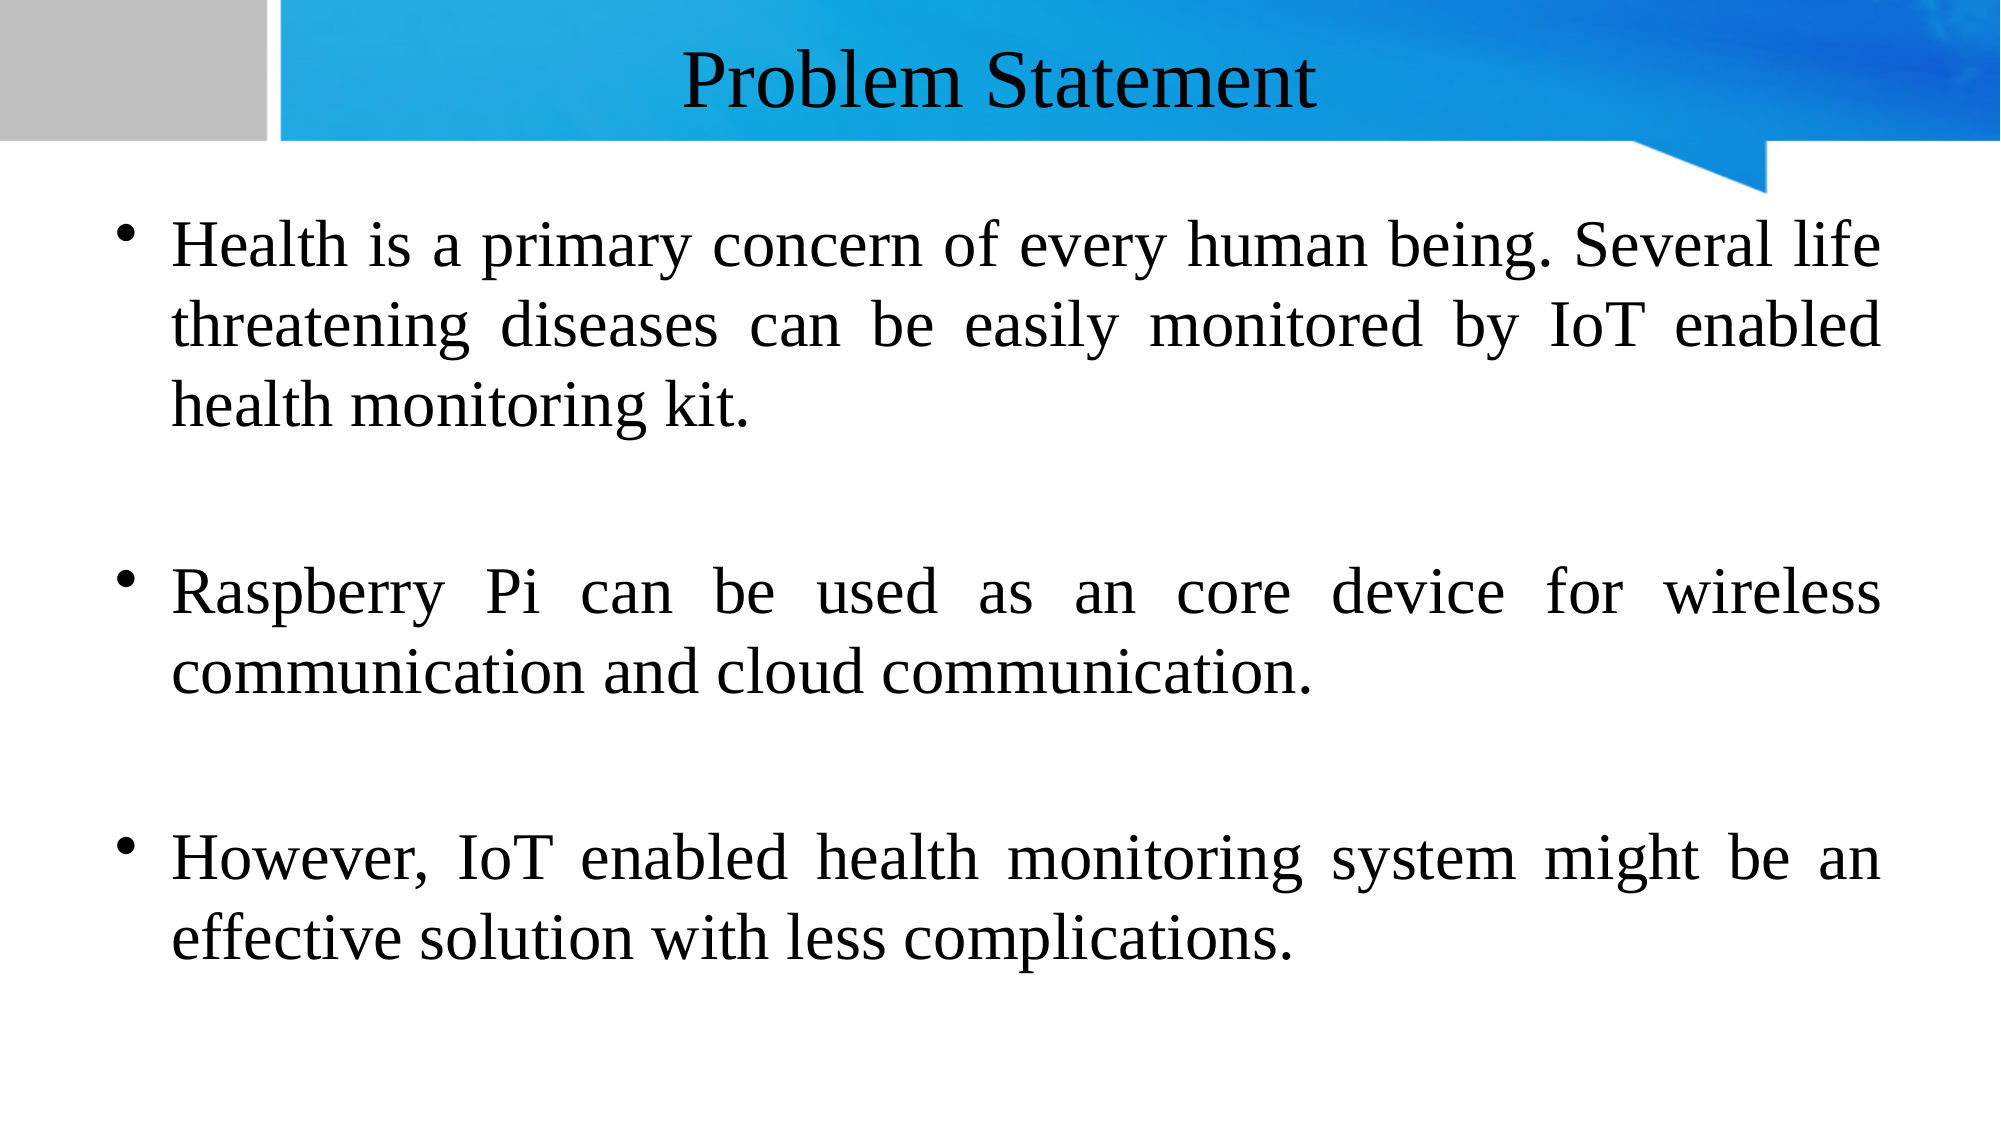

# Problem Statement
Health is a primary concern of every human being. Several life threatening diseases can be easily monitored by IoT enabled health monitoring kit.

Raspberry Pi can be used as an core device for wireless communication and cloud communication.

However, IoT enabled health monitoring system might be an effective solution with less complications.

4